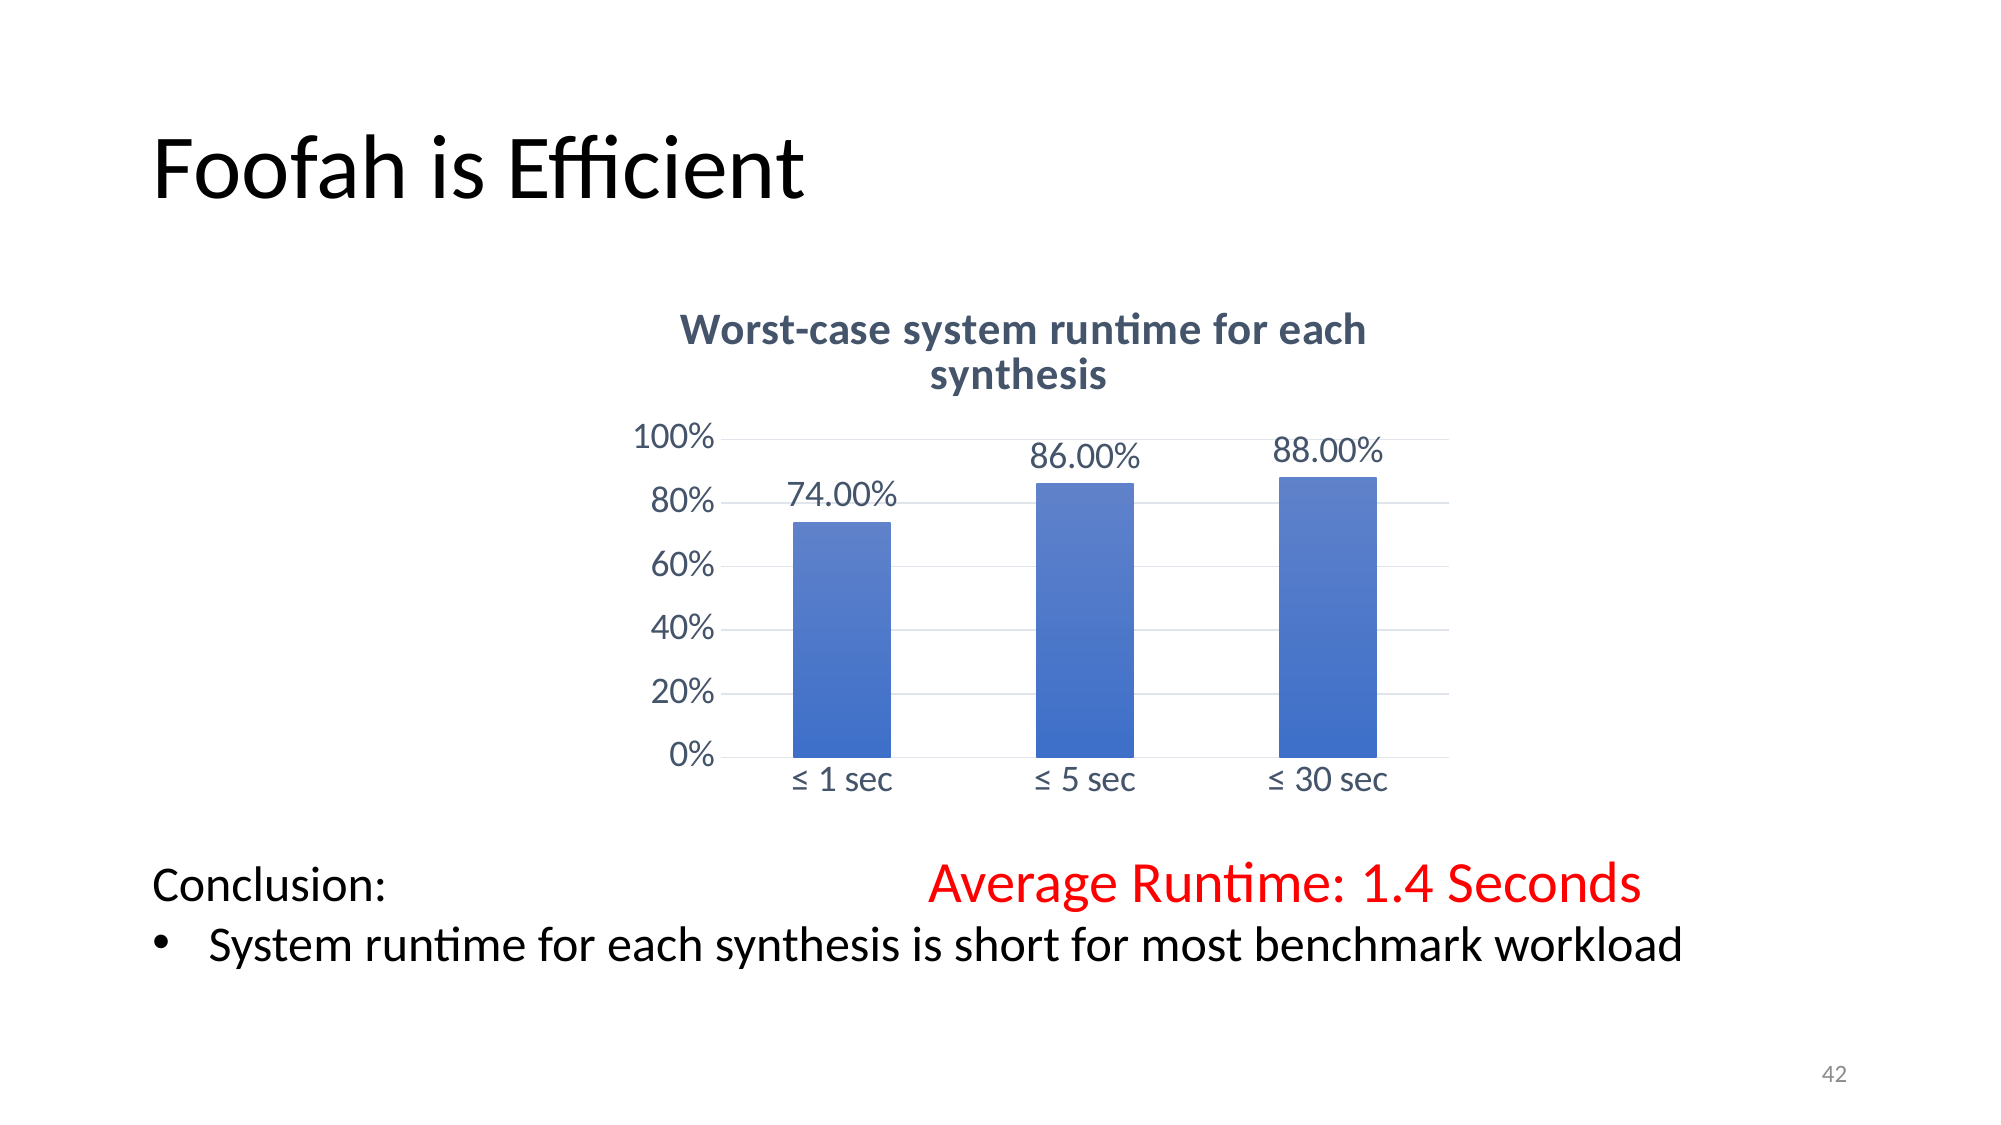

# Foofah is Efficient

### Chart: Worst-case system runtime for each synthesis

| Category | Percent of Tests |
|---|---|
| ≤ 1 sec | 0.74 |
| ≤ 5 sec | 0.86 |
| ≤ 30 sec | 0.88 |
Average Runtime: 1.4 Seconds
Conclusion:
System runtime for each synthesis is short for most benchmark workload

42